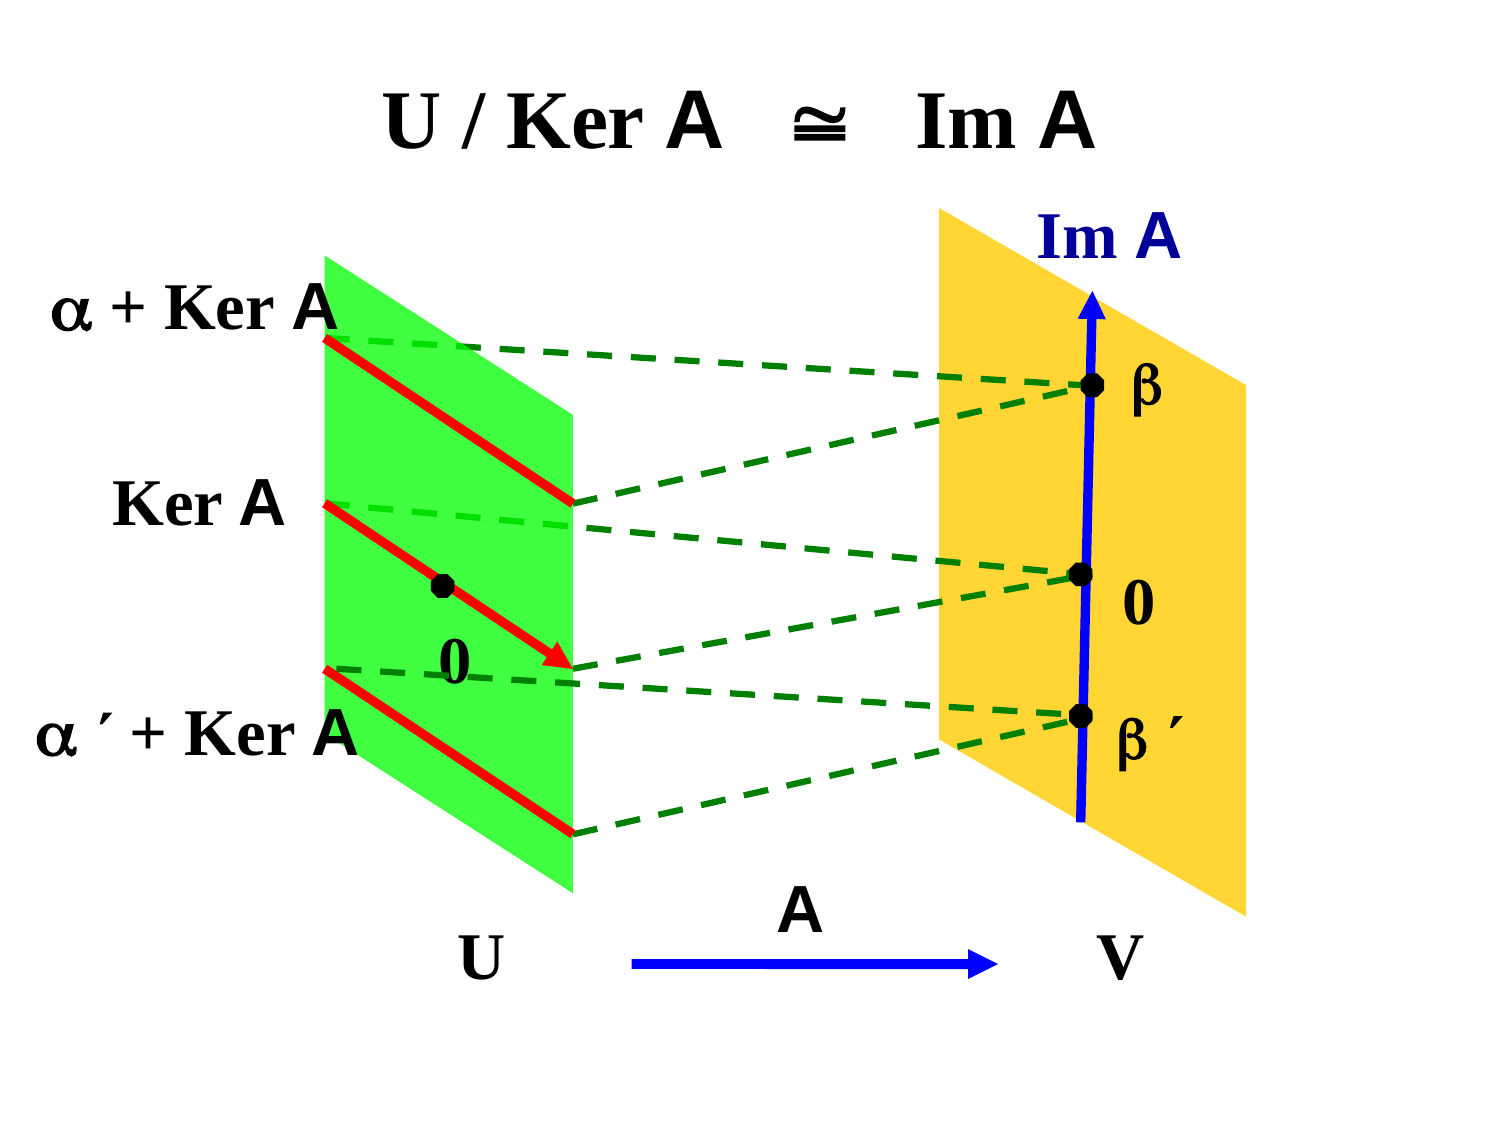

U / Ker A   ≅   Im A
Im A
α + Ker A

β

Ker A

0

0

α ′ + Ker A
β ′

A
U
V